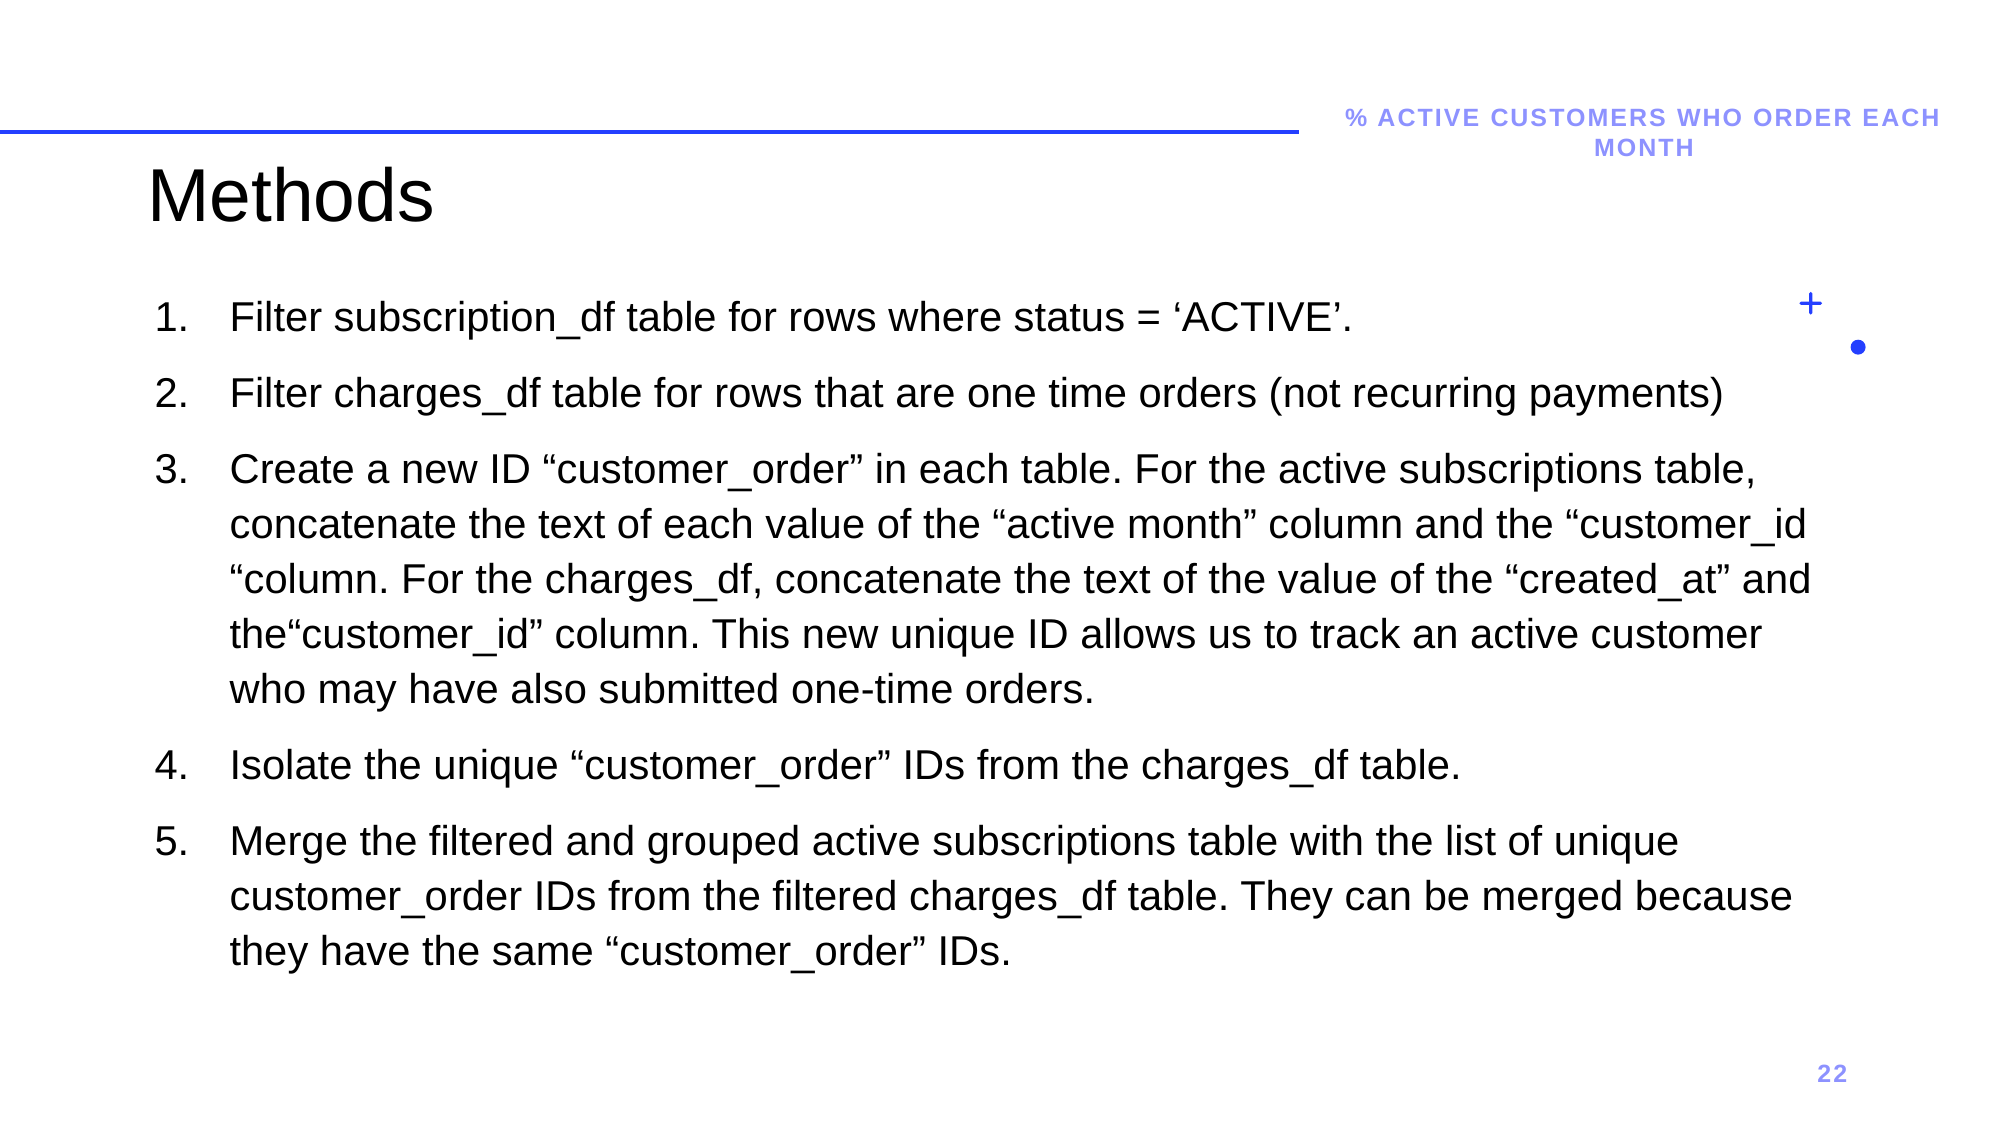

% Active Customers Who ORder EACH MONTH
# Methods
Filter subscription_df table for rows where status = ‘ACTIVE’.
Filter charges_df table for rows that are one time orders (not recurring payments)
Create a new ID “customer_order” in each table. For the active subscriptions table,  concatenate the text of each value of the “active month” column and the “customer_id “column. For the charges_df, concatenate the text of the value of the “created_at” and the“customer_id” column. This new unique ID allows us to track an active customer who may have also submitted one-time orders.
Isolate the unique “customer_order” IDs from the charges_df table.
Merge the filtered and grouped active subscriptions table with the list of unique customer_order IDs from the filtered charges_df table. They can be merged because they have the same “customer_order” IDs.

22